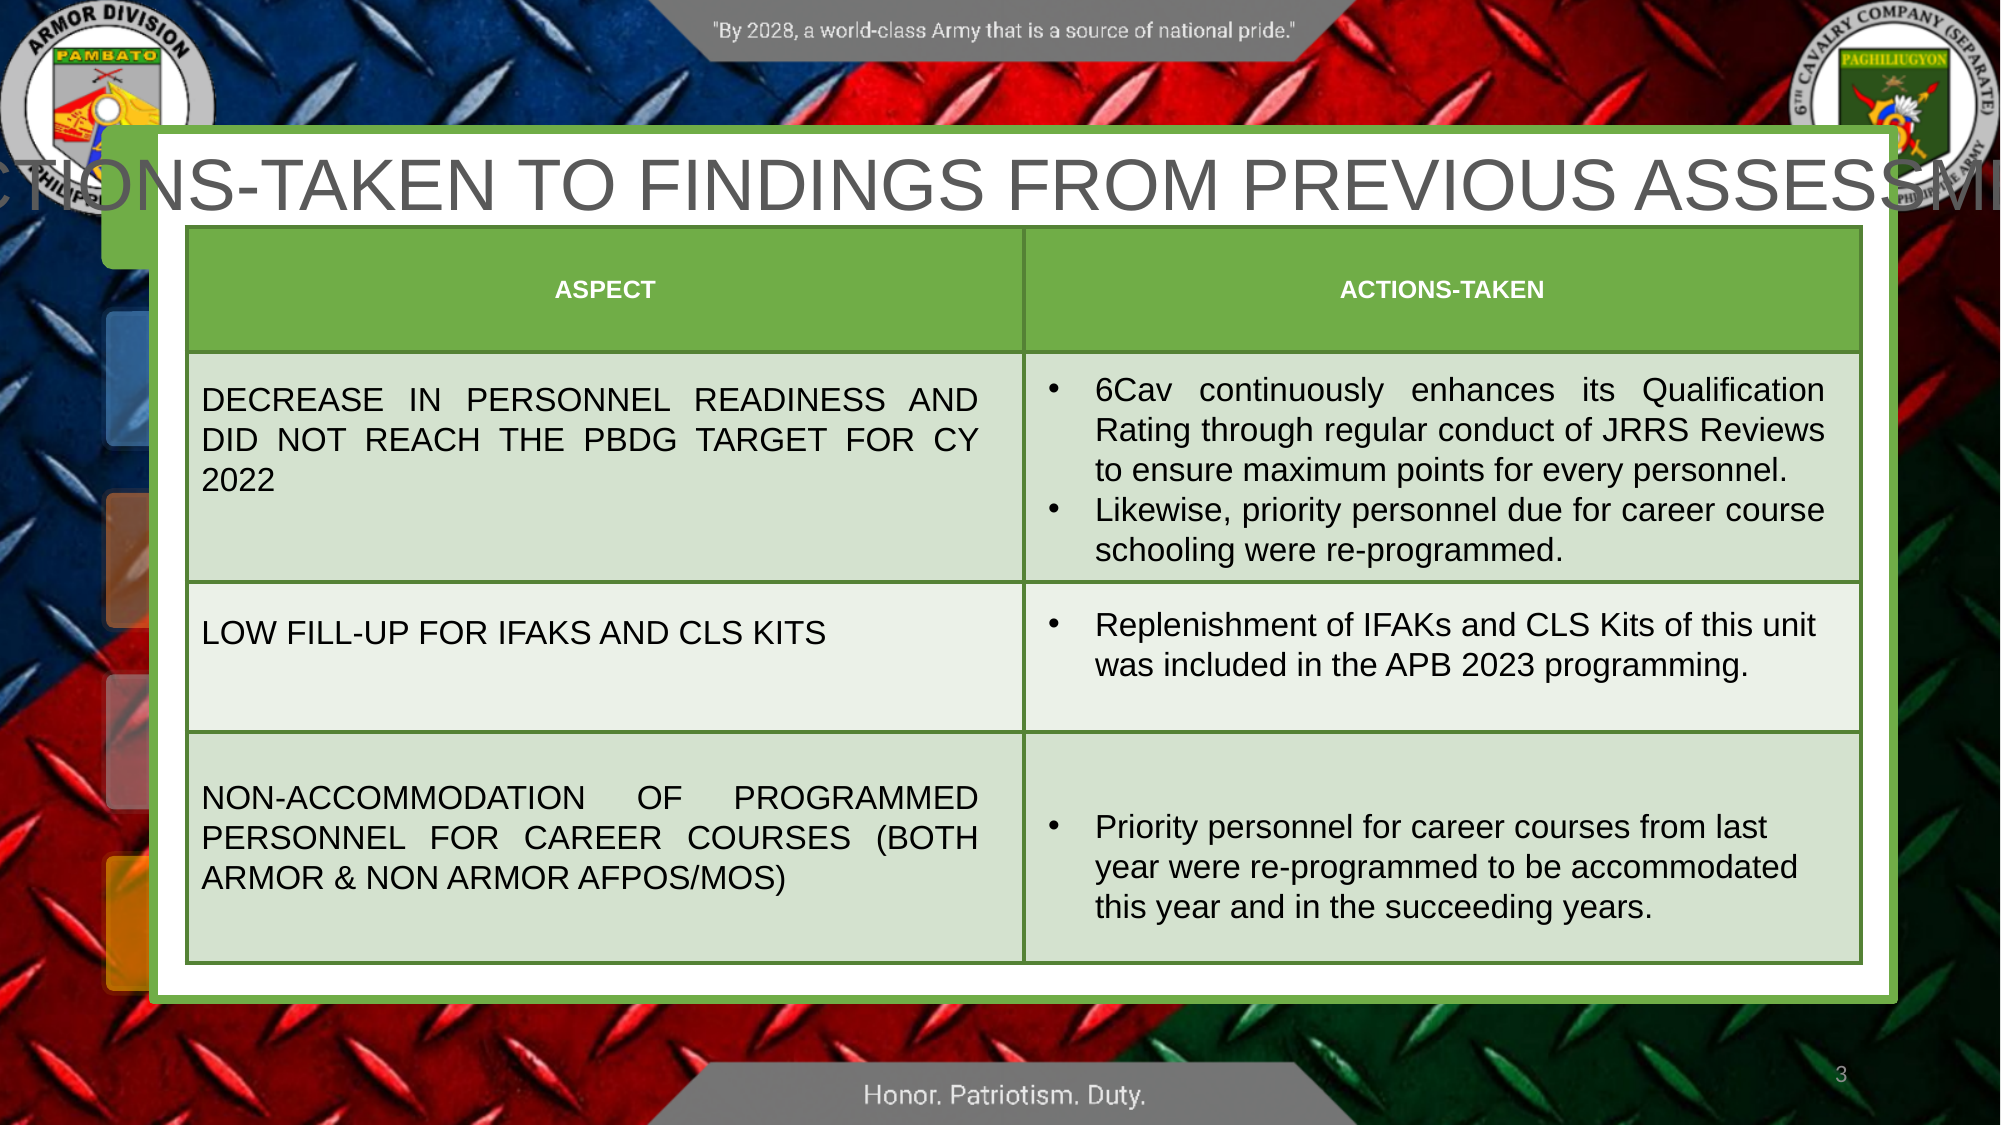

ACTIONS-TAKEN TO FINDINGS FROM PREVIOUS ASSESSMENT

| ASPECT | ACTIONS-TAKEN |
| --- | --- |
|  |  |
|  |  |
|  |  |

6Cav continuously enhances its Qualification Rating through regular conduct of JRRS Reviews to ensure maximum points for every personnel.
Likewise, priority personnel due for career course schooling were re-programmed.
DECREASE IN PERSONNEL READINESS AND DID NOT REACH THE PBDG TARGET FOR CY 2022

Replenishment of IFAKs and CLS Kits of this unit was included in the APB 2023 programming.
LOW FILL-UP FOR IFAKS AND CLS KITS

NON-ACCOMMODATION OF PROGRAMMED PERSONNEL FOR CAREER COURSES (BOTH ARMOR & NON ARMOR AFPOS/MOS)
Priority personnel for career courses from last year were re-programmed to be accommodated this year and in the succeeding years.

3